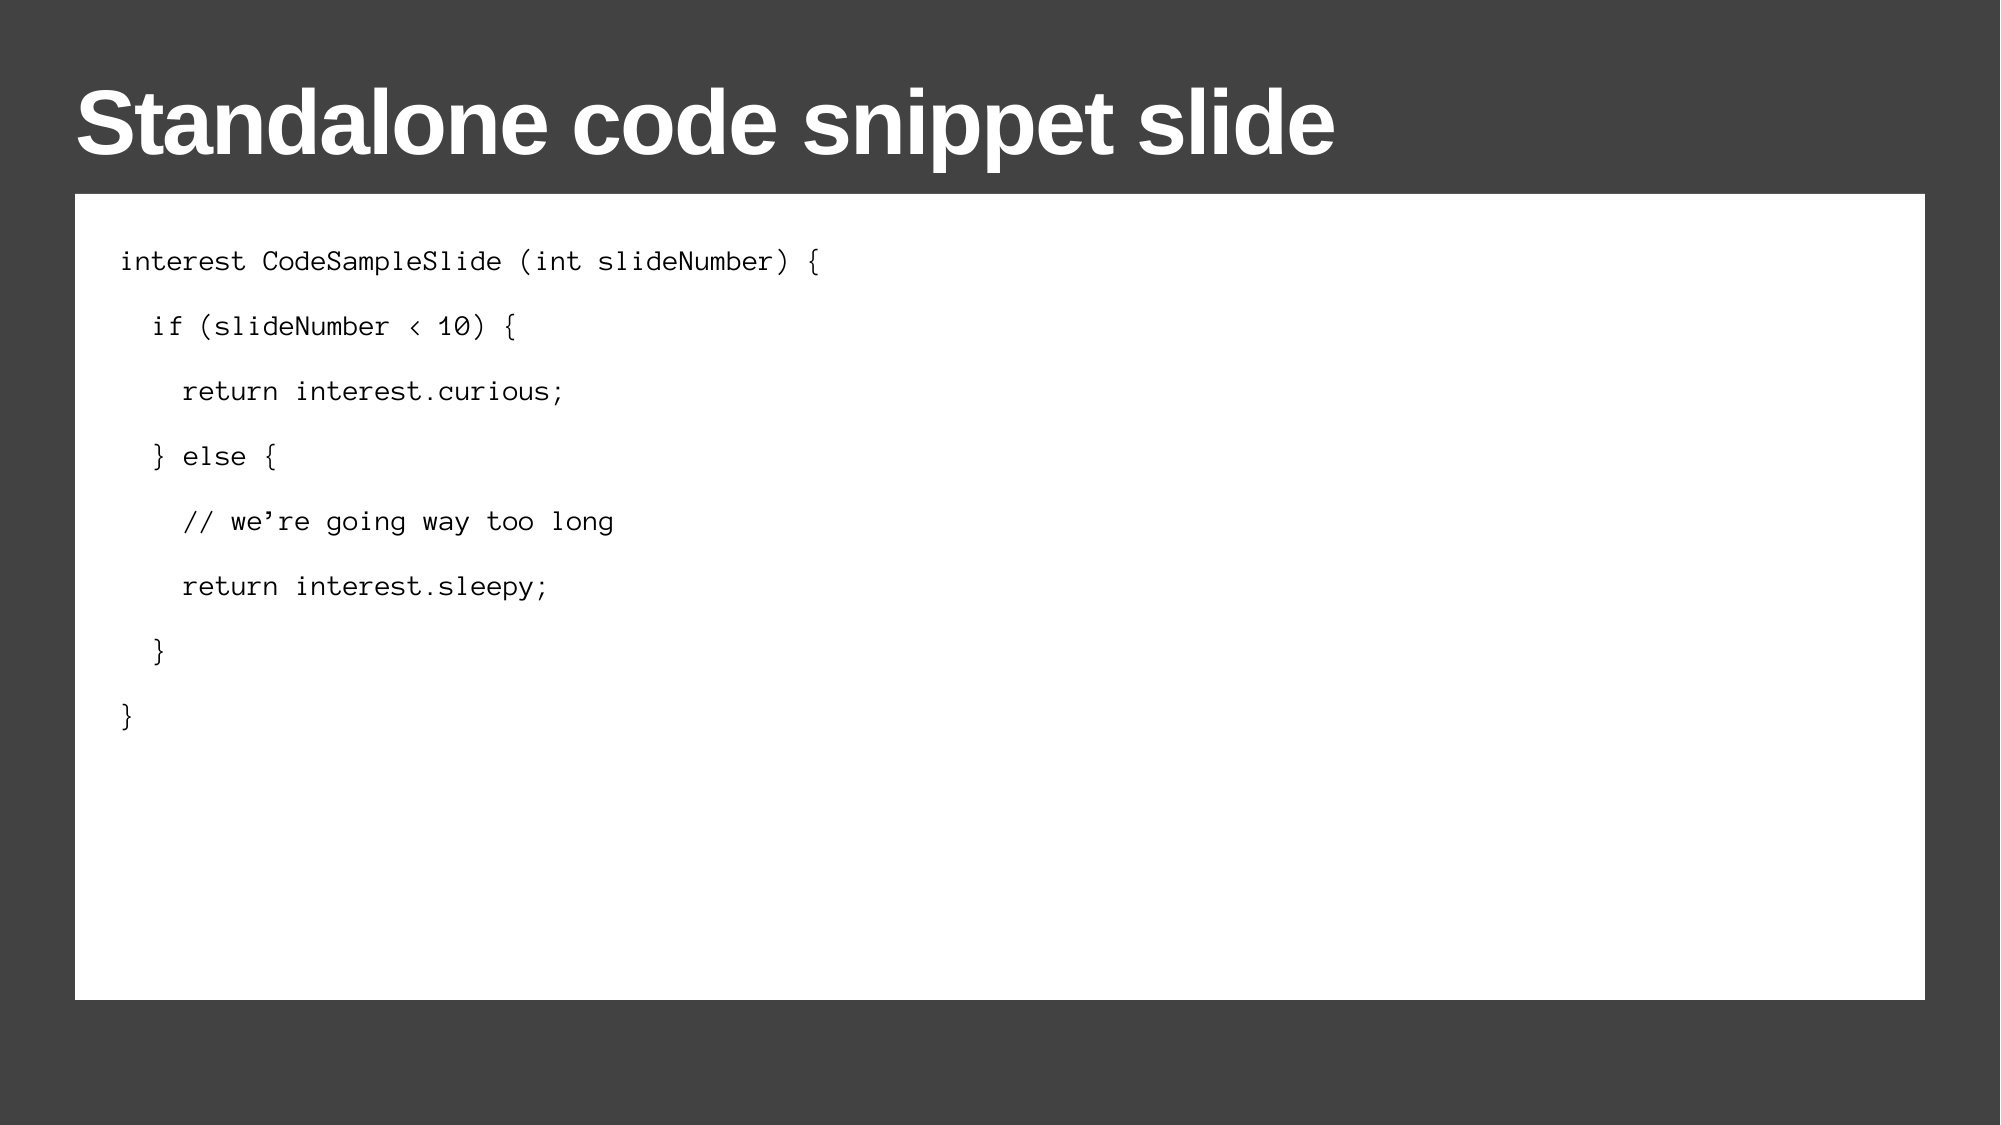

# Standalone code snippet slide
interest CodeSampleSlide (int slideNumber) {
  if (slideNumber < 10) {
    return interest.curious;
  } else {
    // we’re going way too long
    return interest.sleepy;
  }
}